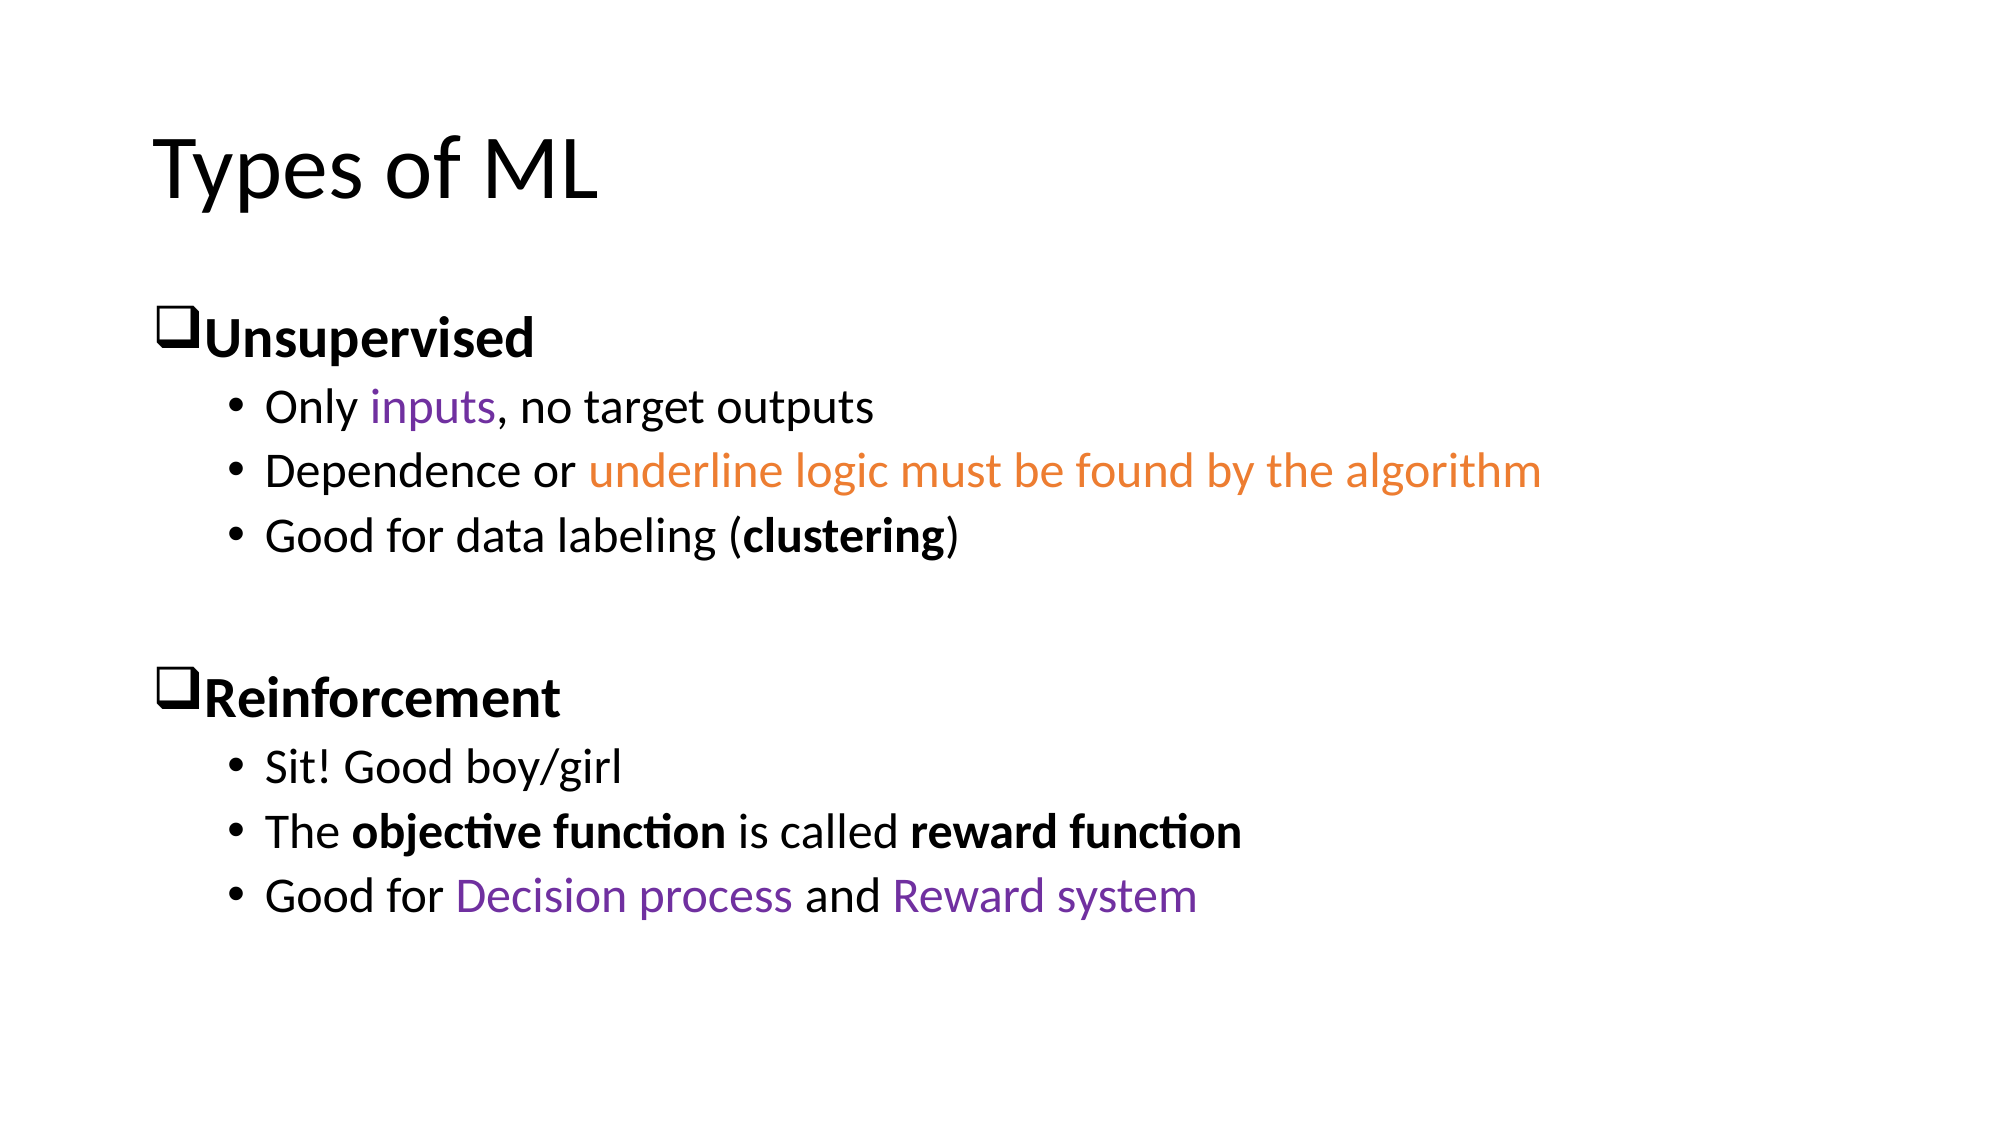

# Types of ML
Unsupervised
Only inputs, no target outputs
Dependence or underline logic must be found by the algorithm
Good for data labeling (clustering)

Reinforcement
Sit! Good boy/girl
The objective function is called reward function
Good for Decision process and Reward system